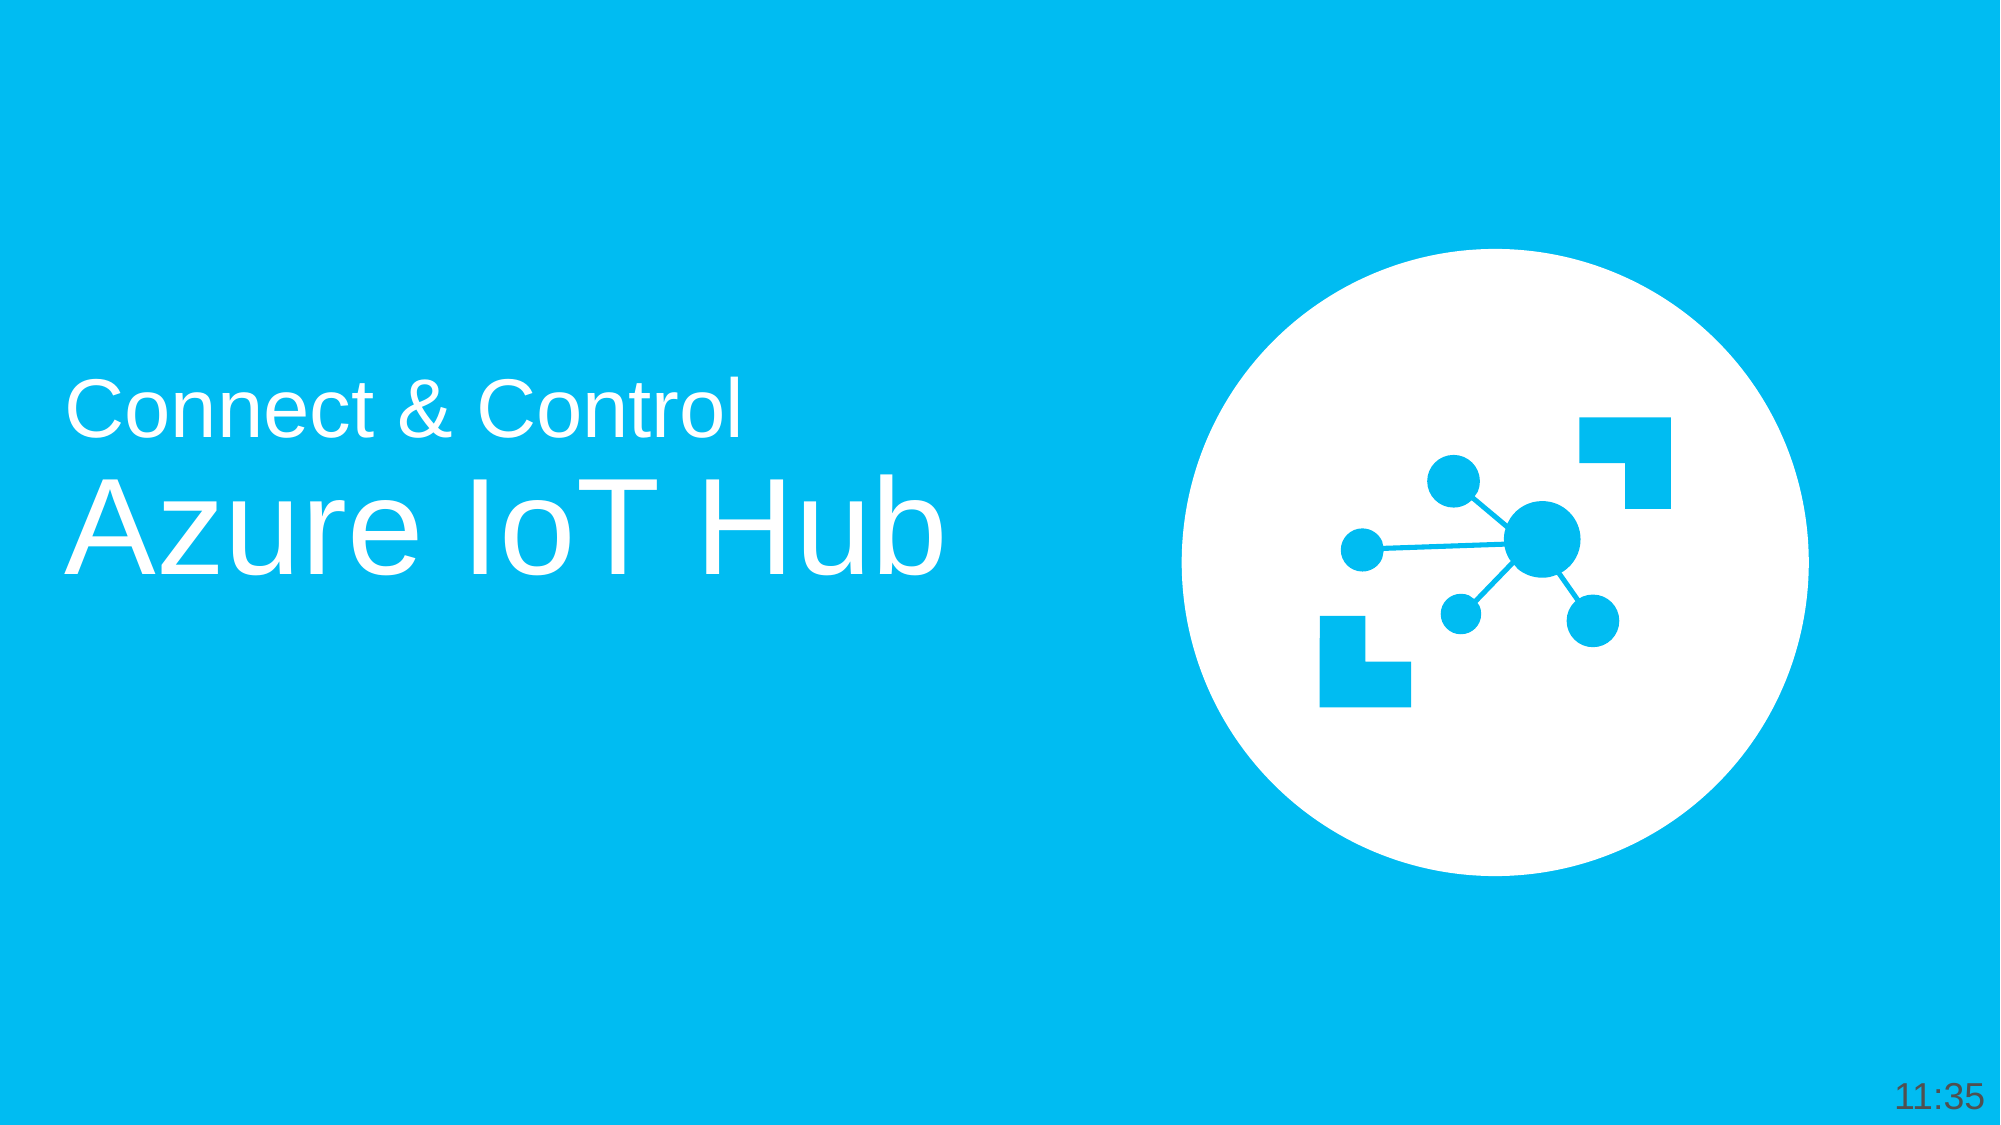

# Connect & Control Azure IoT Hub

11:35